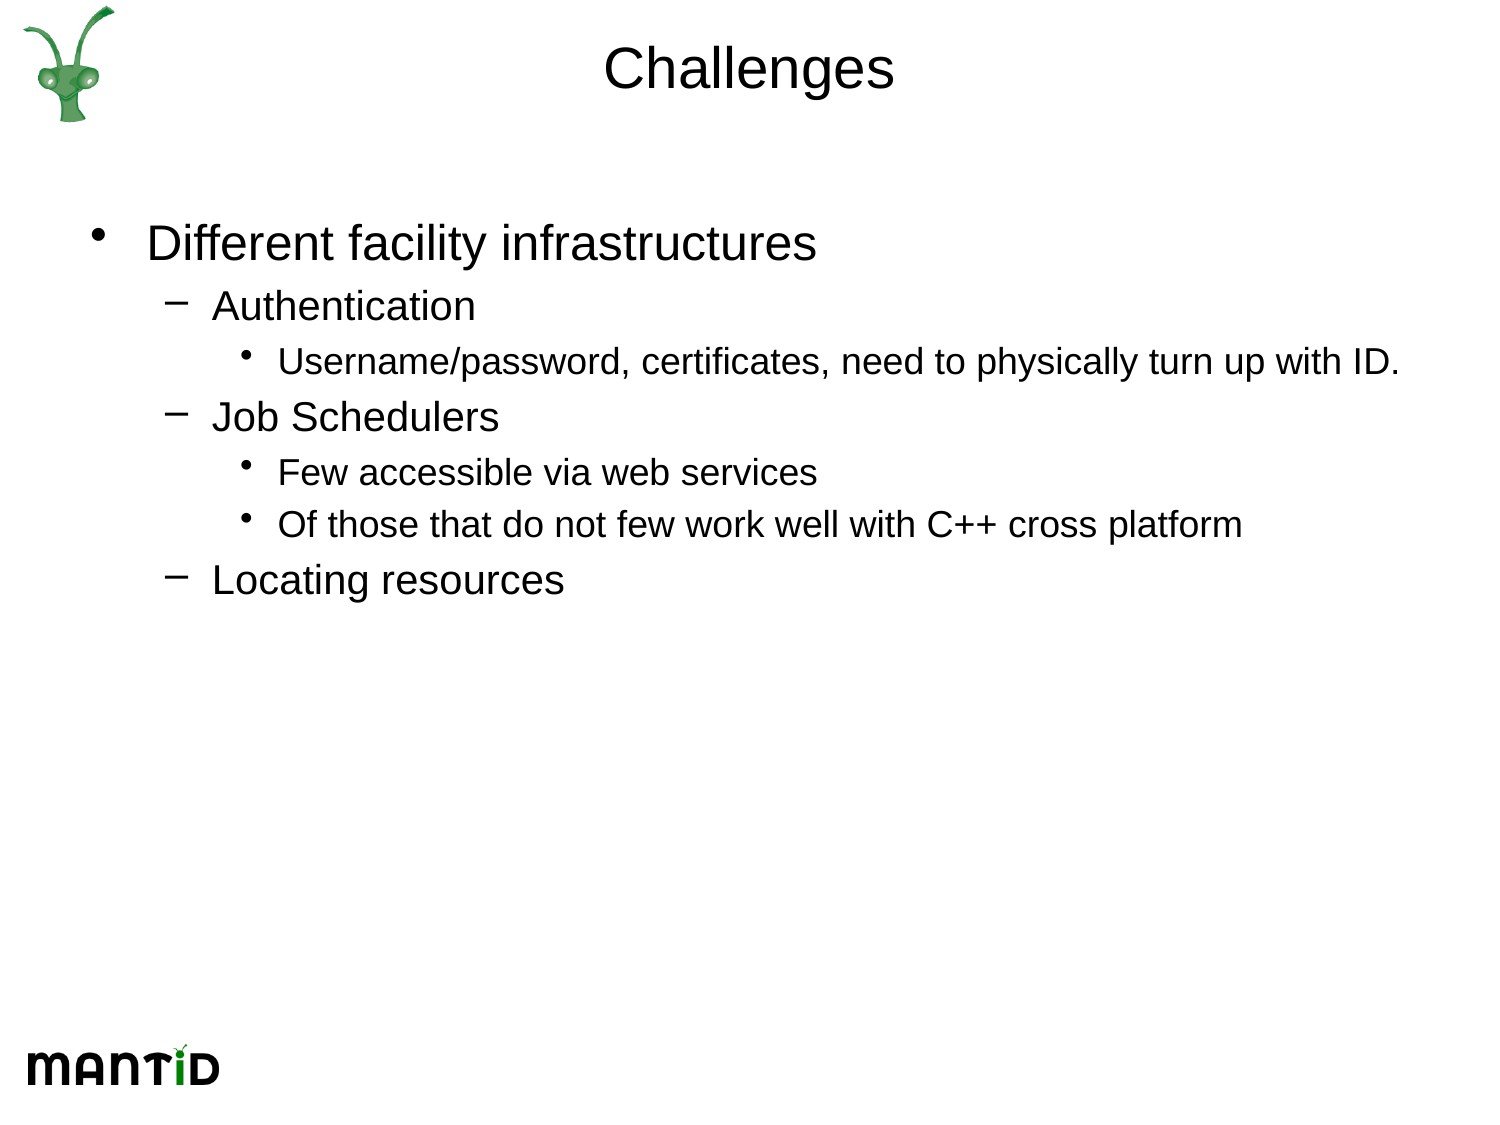

# Challenges
Different facility infrastructures
Authentication
Username/password, certificates, need to physically turn up with ID.
Job Schedulers
Few accessible via web services
Of those that do not few work well with C++ cross platform
Locating resources